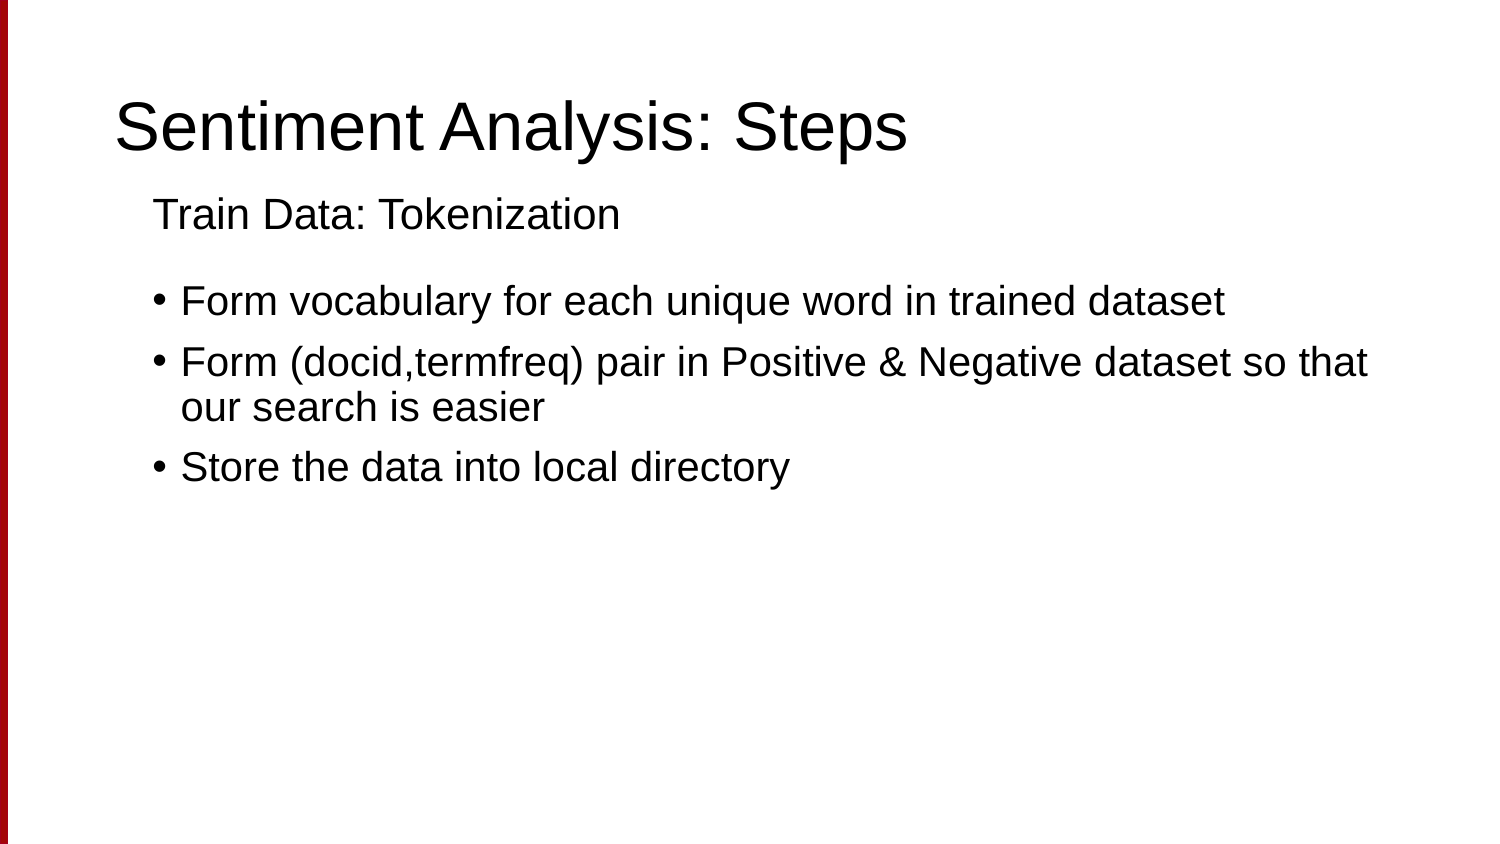

Sentiment Analysis: Steps
Train Data: Tokenization
Form vocabulary for each unique word in trained dataset
Form (docid,termfreq) pair in Positive & Negative dataset so that our search is easier
Store the data into local directory